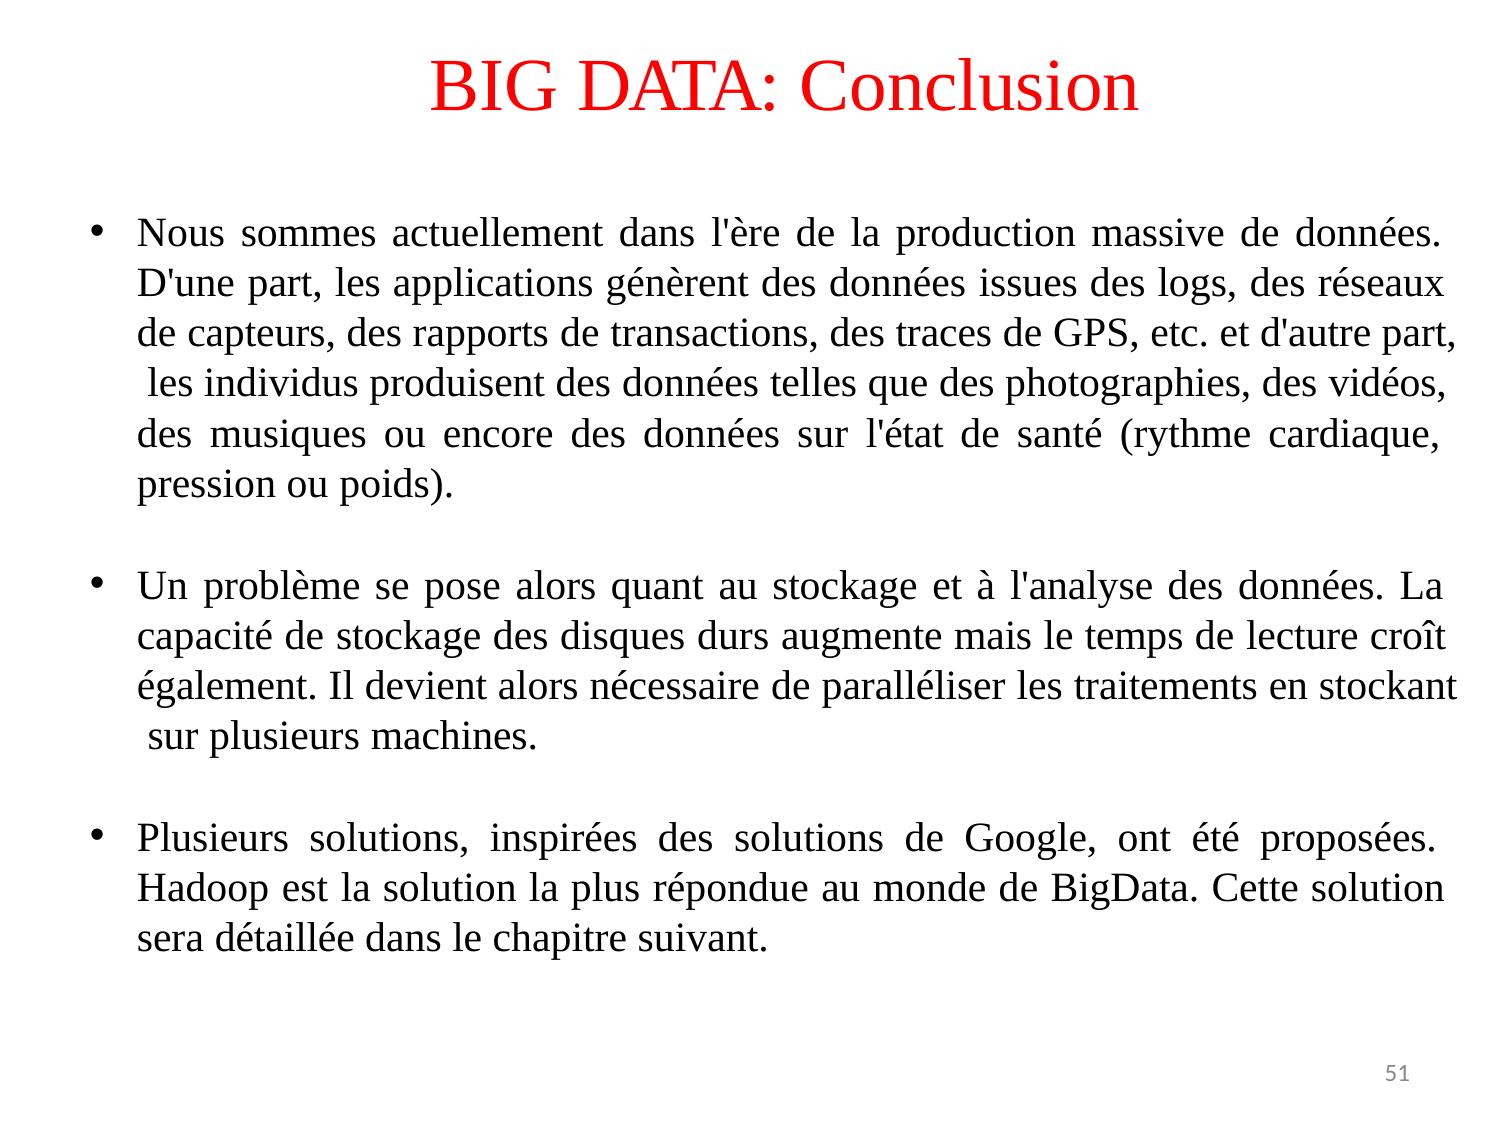

# BIG DATA: Conclusion
Nous sommes actuellement dans l'ère de la production massive de données.  D'une part, les applications génèrent des données issues des logs, des réseaux  de capteurs, des rapports de transactions, des traces de GPS, etc. et d'autre part,  les individus produisent des données telles que des photographies, des vidéos,  des musiques ou encore des données sur l'état de santé (rythme cardiaque,  pression ou poids).

Un problème se pose alors quant au stockage et à l'analyse des données. La  capacité de stockage des disques durs augmente mais le temps de lecture croît  également. Il devient alors nécessaire de paralléliser les traitements en stockant  sur plusieurs machines.

Plusieurs solutions, inspirées des solutions de Google, ont été proposées.  Hadoop est la solution la plus répondue au monde de BigData. Cette solution  sera détaillée dans le chapitre suivant.
51